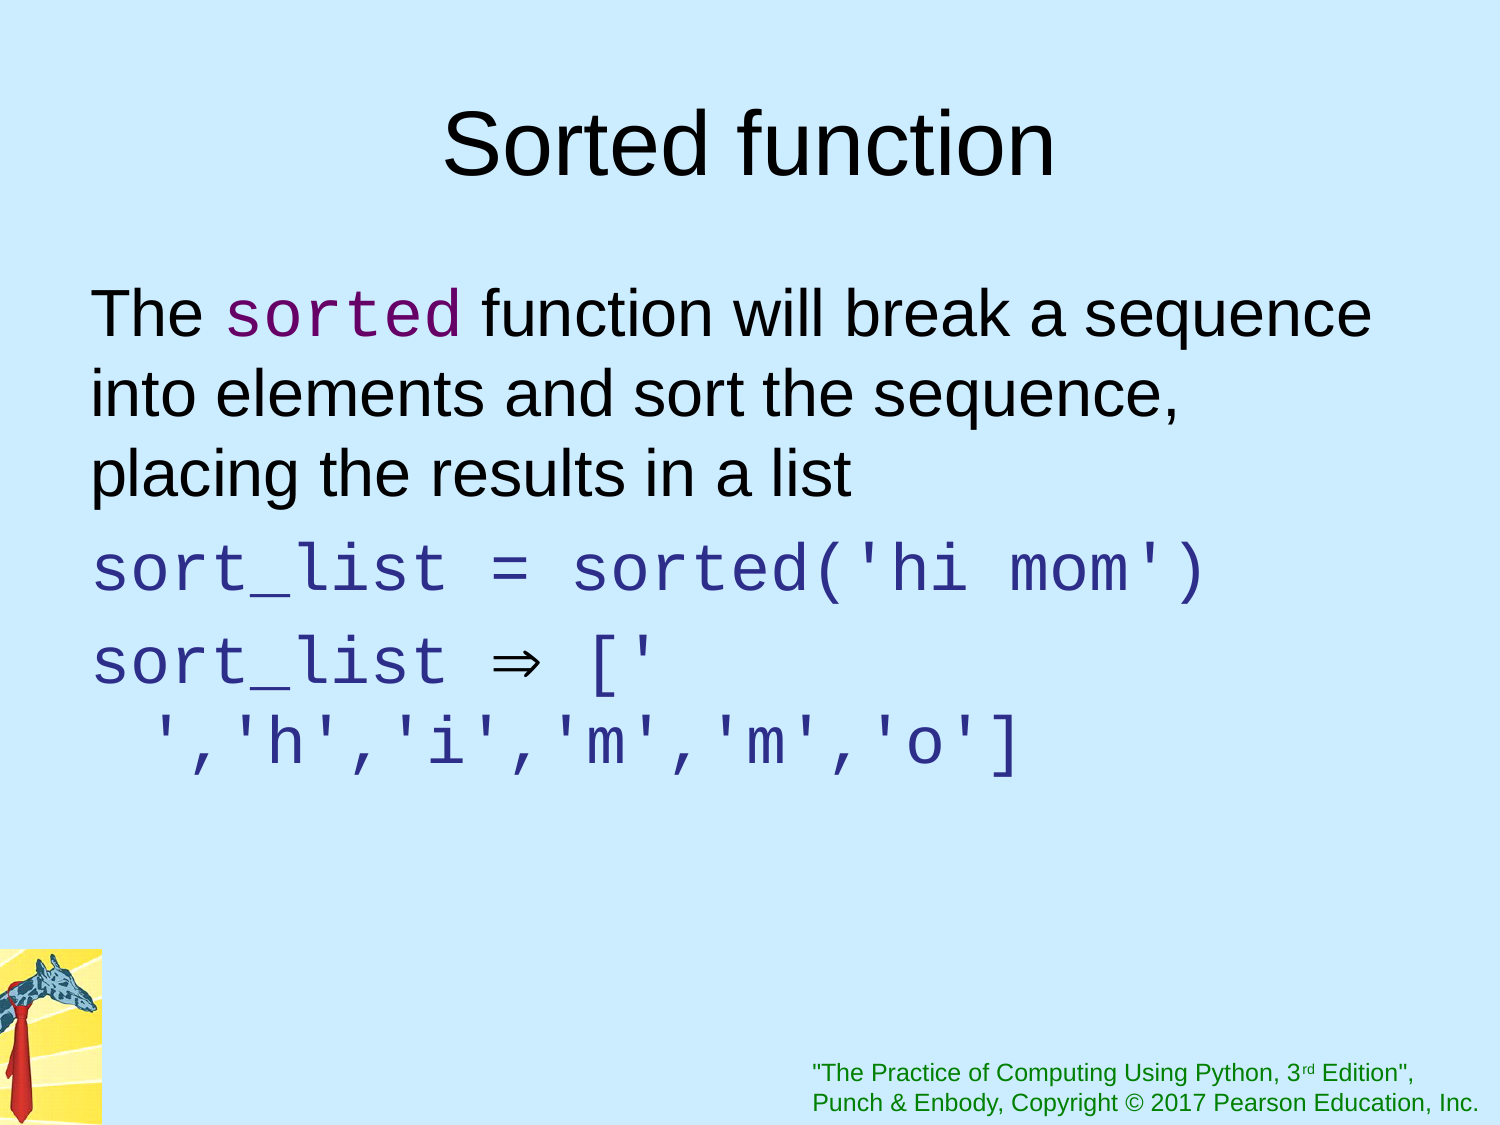

# Sorted function
The sorted function will break a sequence into elements and sort the sequence, placing the results in a list
sort_list = sorted('hi mom')
sort_list ⇒ [' ','h','i','m','m','o']